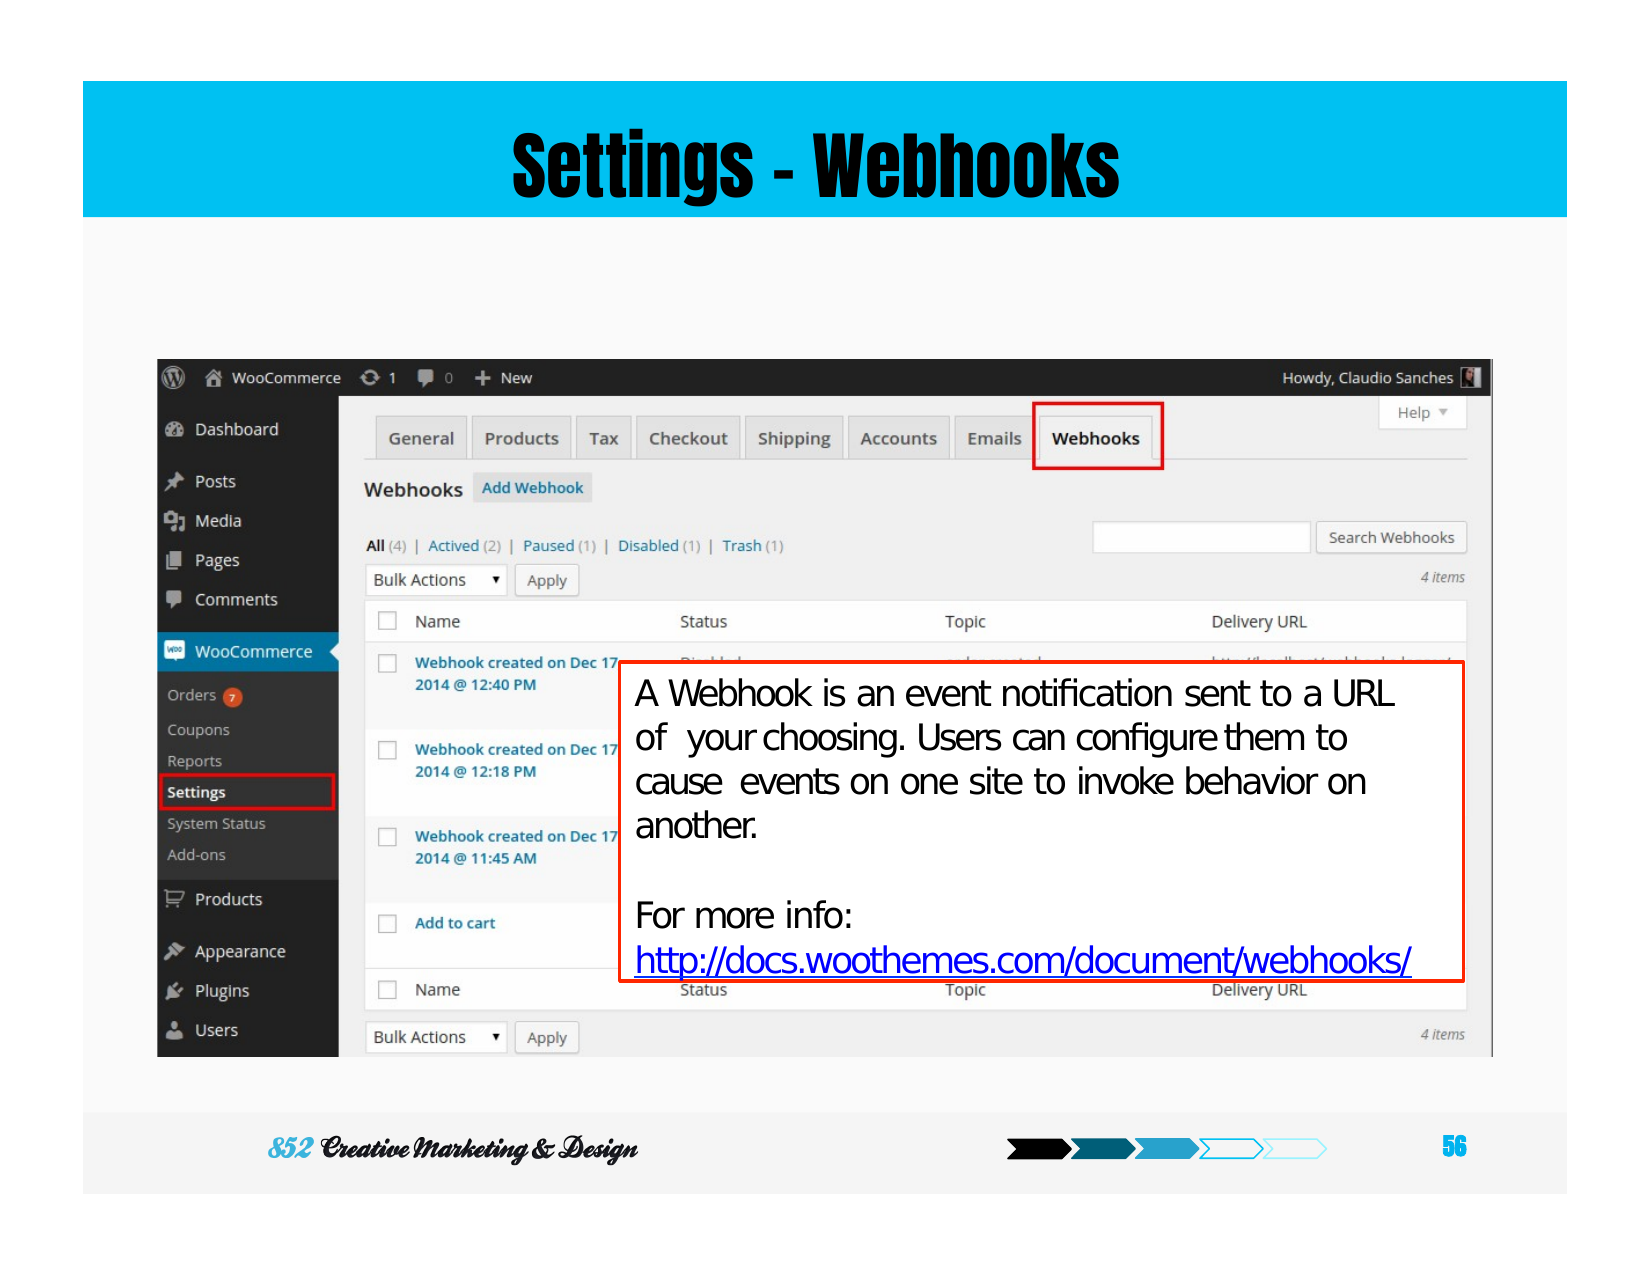

# Settings - Webhooks

A Webhook is an event notiﬁcation sent to a URL of  your choosing. Users can conﬁgure them to cause  events on one site to invoke behavior on another.

For more info:  http://docs.woothemes.com/document/webhooks/
56